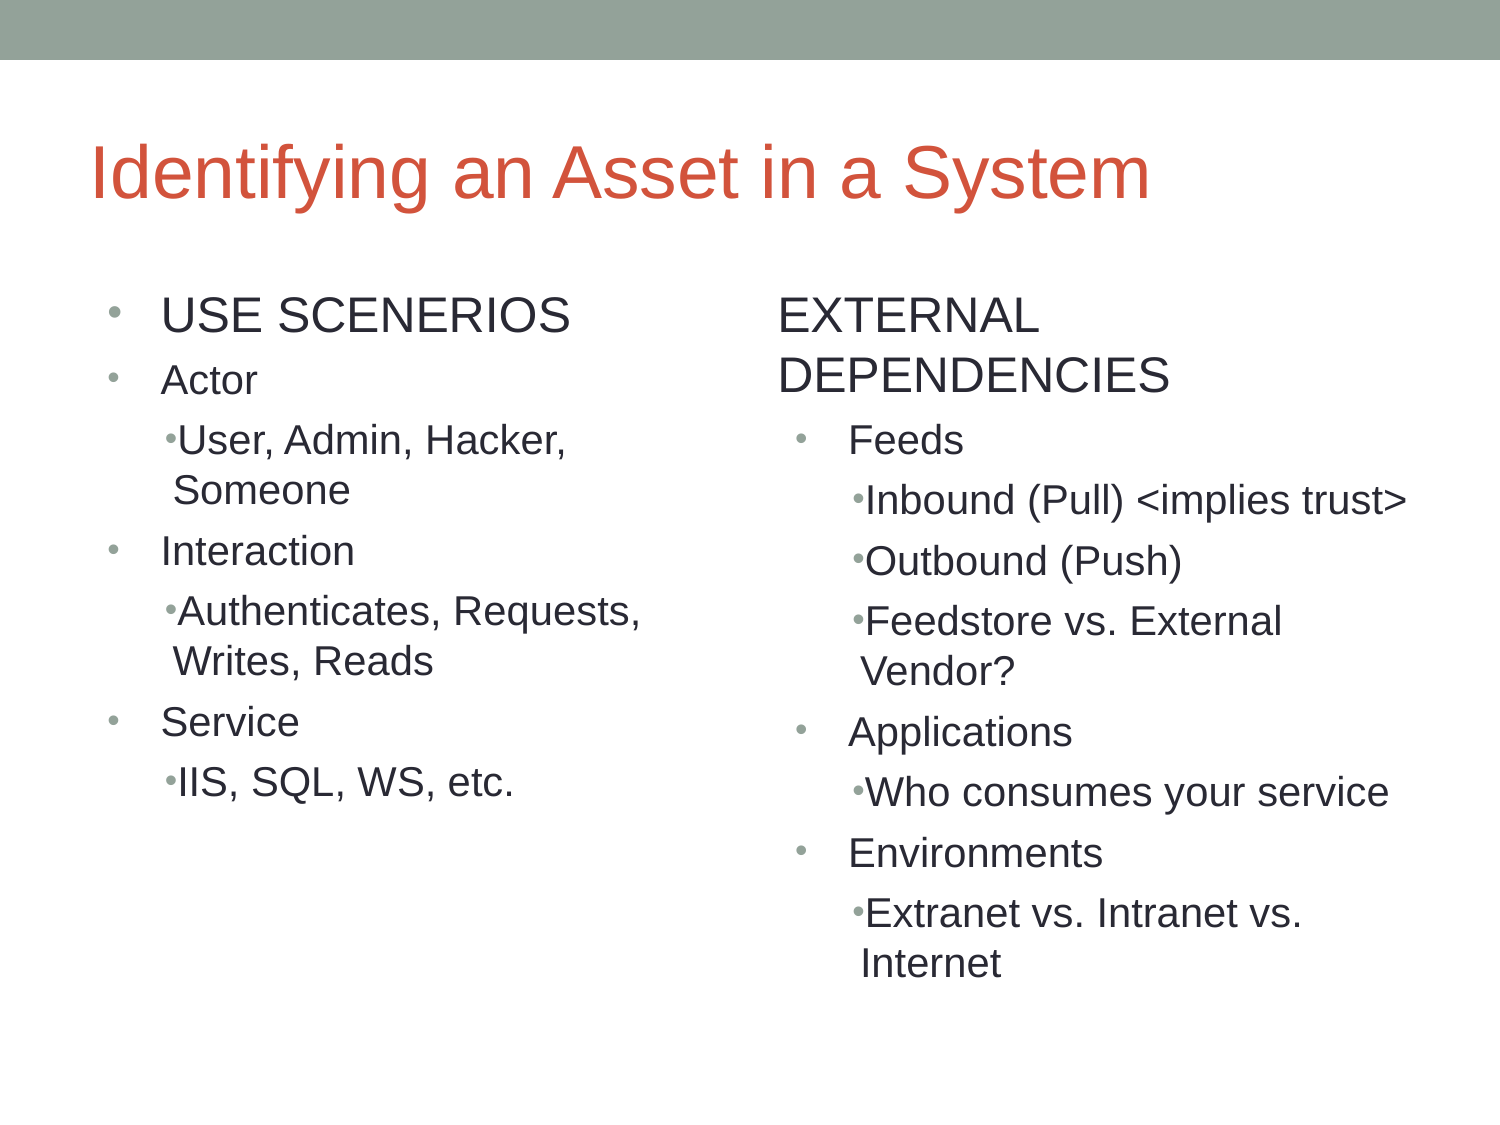

# Identifying an Asset in a System
USE SCENERIOS
Actor
User, Admin, Hacker, Someone
Interaction
Authenticates, Requests, Writes, Reads
Service
IIS, SQL, WS, etc.
EXTERNAL DEPENDENCIES
Feeds
Inbound (Pull) <implies trust>
Outbound (Push)
Feedstore vs. External Vendor?
Applications
Who consumes your service
Environments
Extranet vs. Intranet vs. Internet